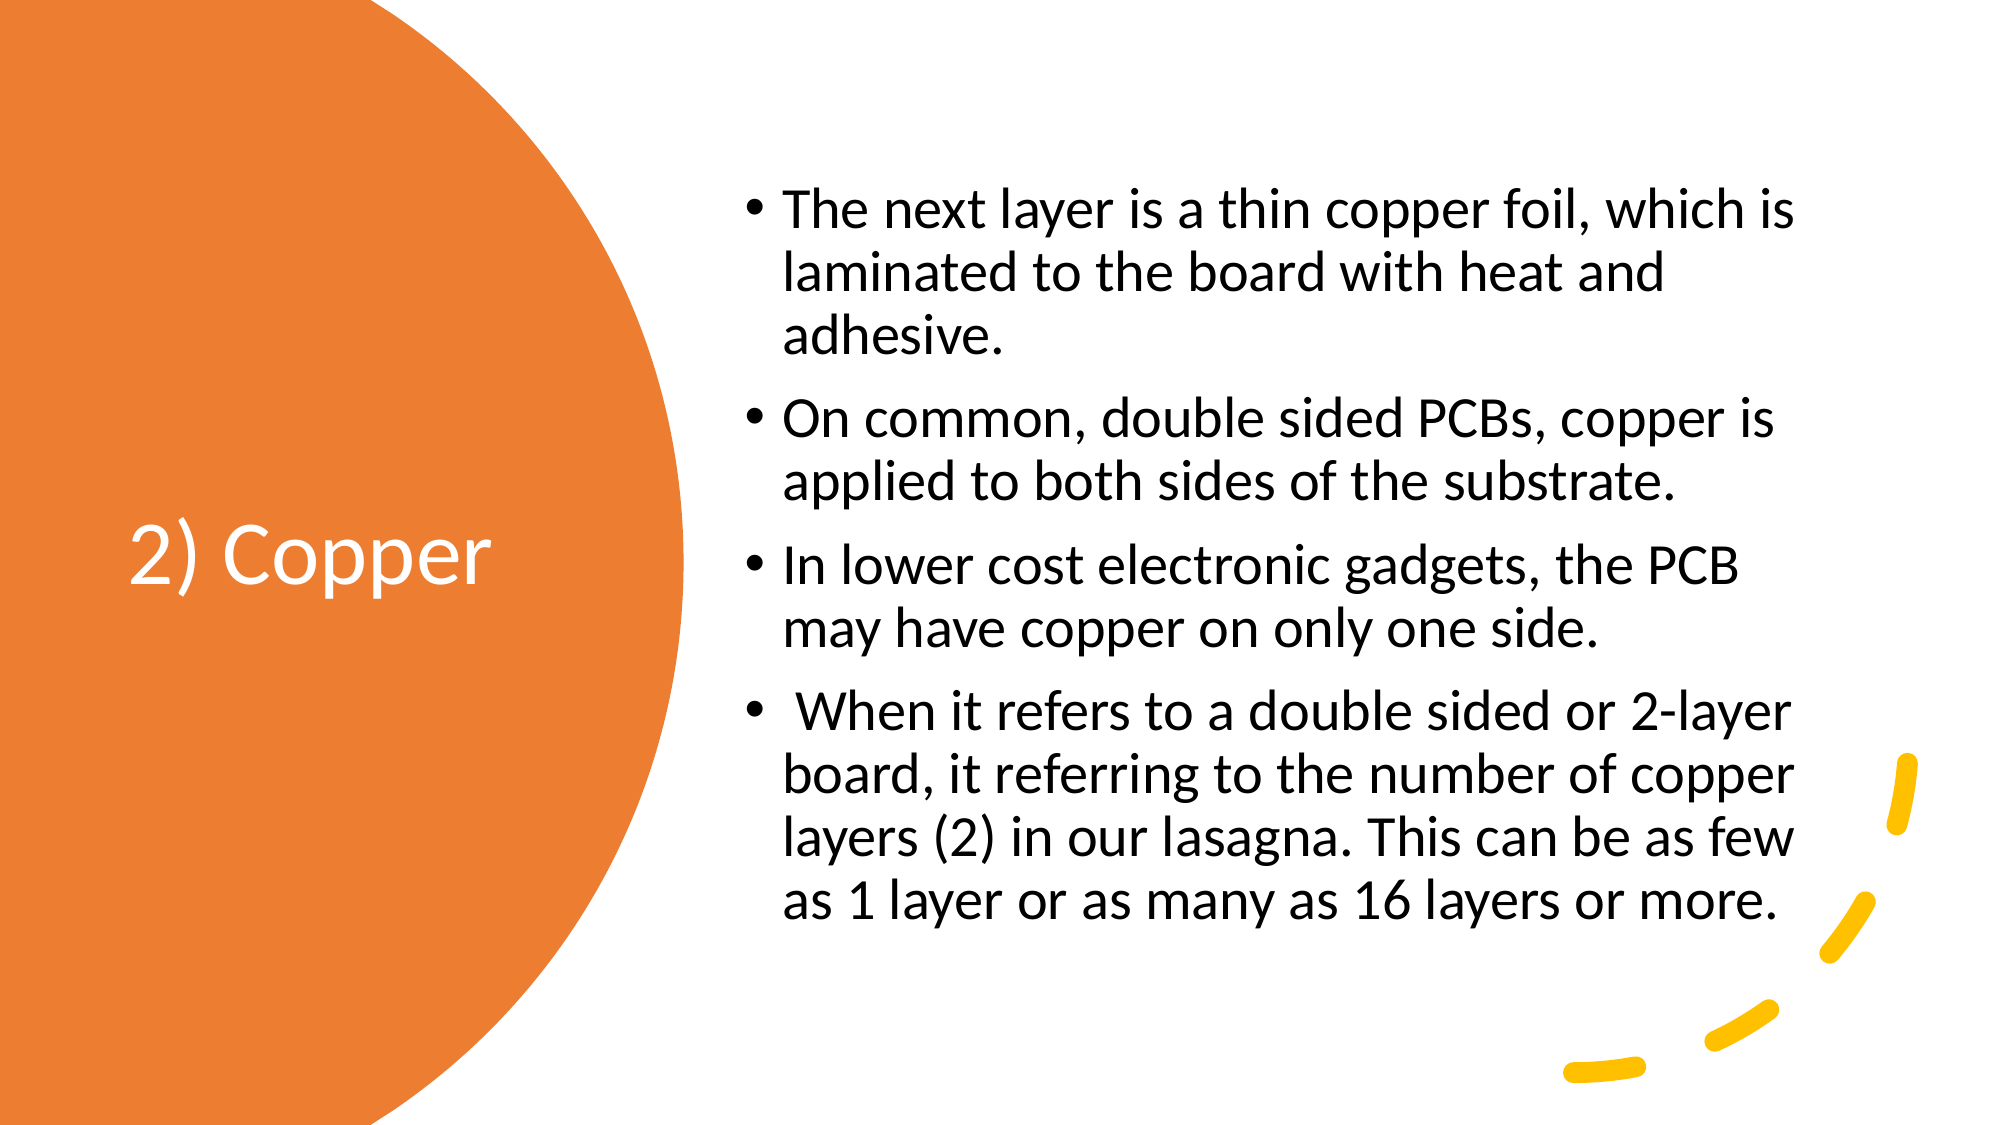

The next layer is a thin copper foil, which is laminated to the board with heat and adhesive.
On common, double sided PCBs, copper is applied to both sides of the substrate.
In lower cost electronic gadgets, the PCB may have copper on only one side.
 When it refers to a double sided or 2-layer board, it referring to the number of copper layers (2) in our lasagna. This can be as few as 1 layer or as many as 16 layers or more.
# 2) Copper